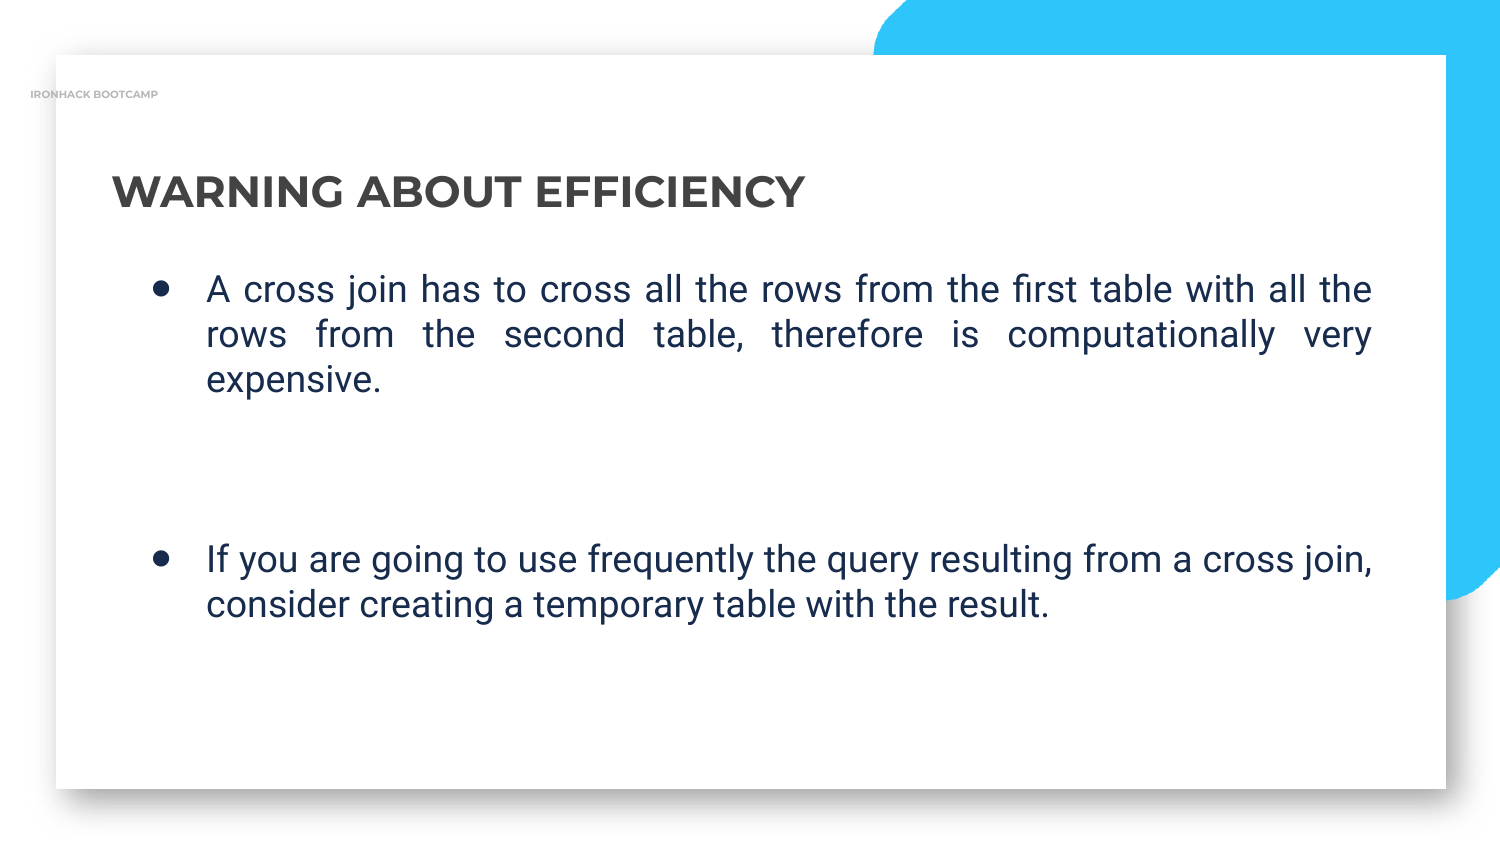

IRONHACK BOOTCAMP
WARNING ABOUT EFFICIENCY
A cross join has to cross all the rows from the first table with all the rows from the second table, therefore is computationally very expensive.

If you are going to use frequently the query resulting from a cross join, consider creating a temporary table with the result.